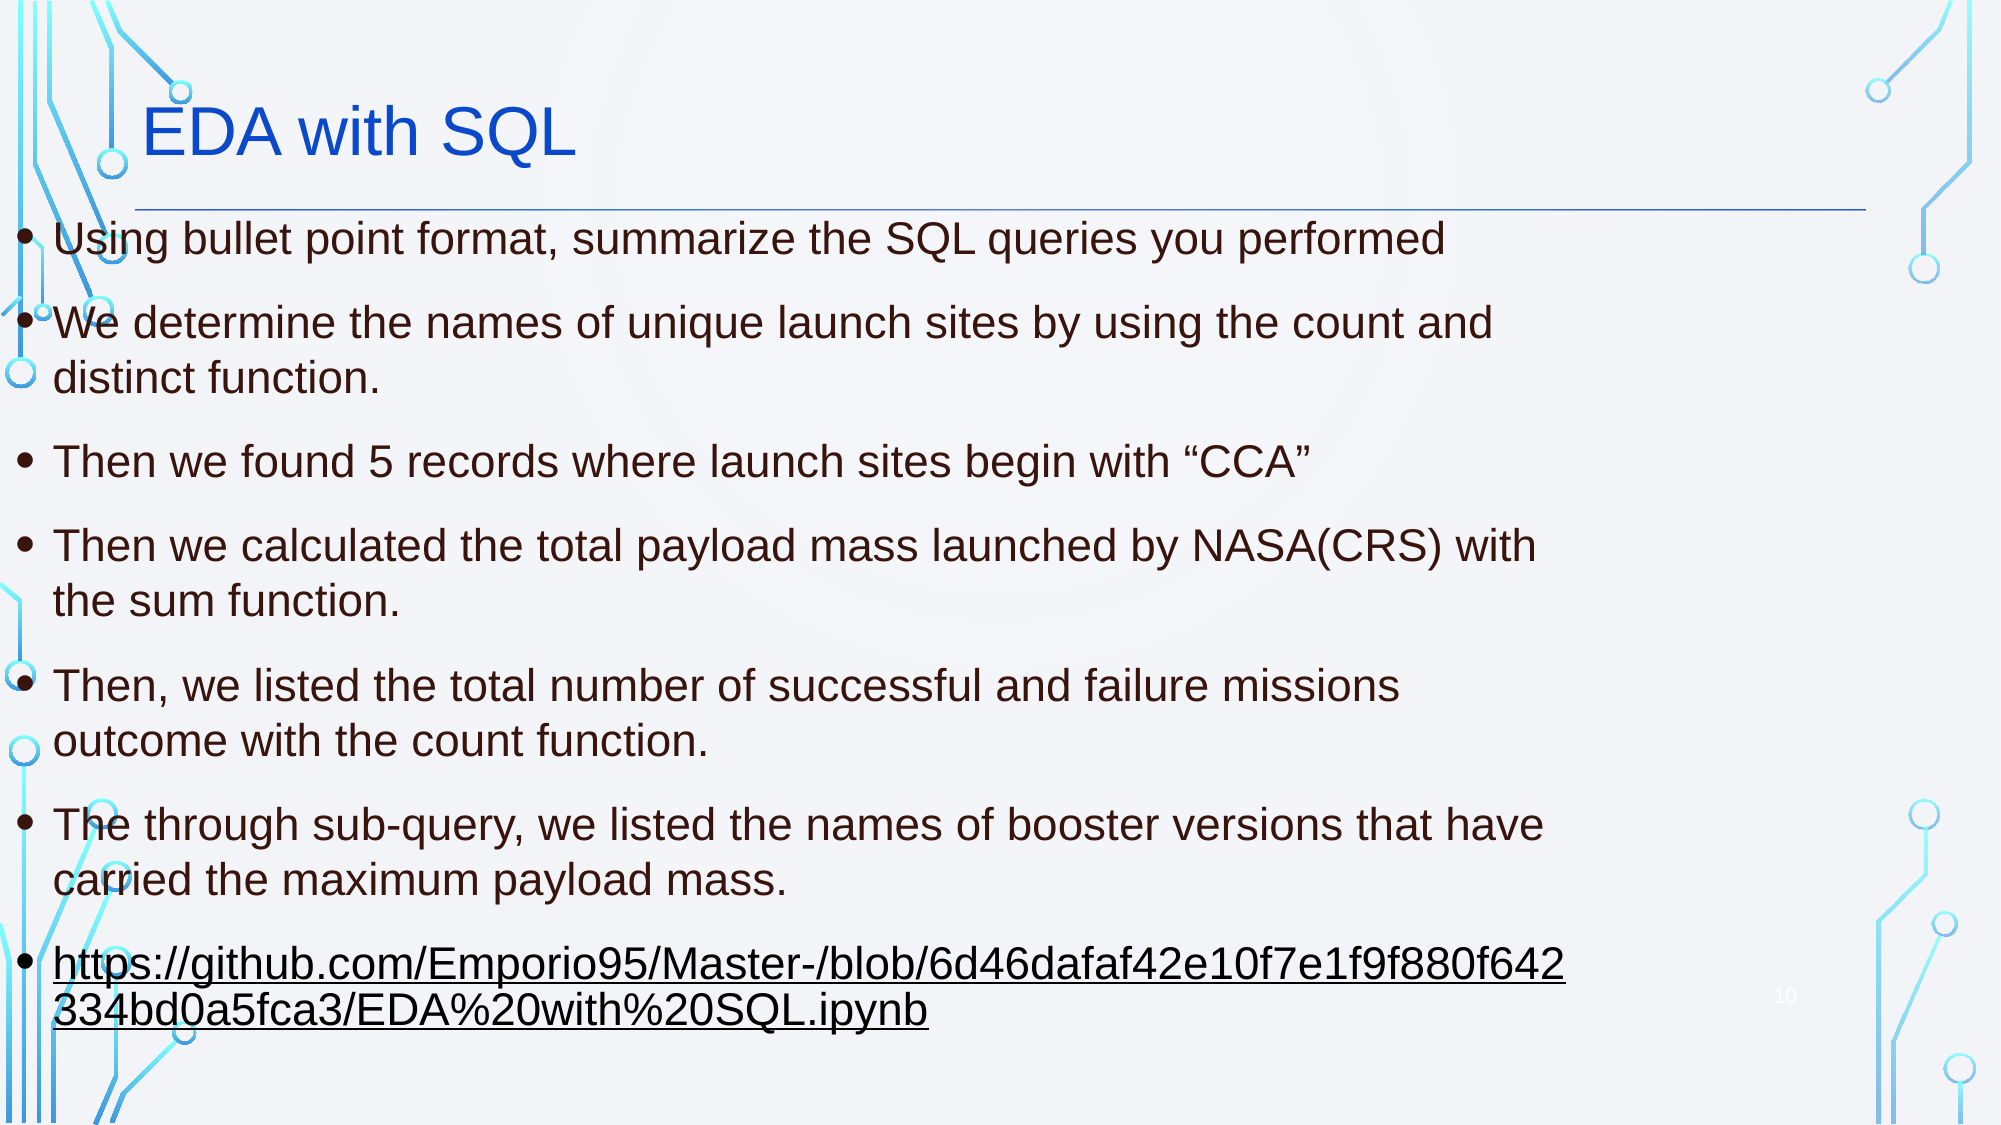

EDA with SQL
Using bullet point format, summarize the SQL queries you performed
We determine the names of unique launch sites by using the count and distinct function.
Then we found 5 records where launch sites begin with “CCA”
Then we calculated the total payload mass launched by NASA(CRS) with the sum function.
Then, we listed the total number of successful and failure missions outcome with the count function.
The through sub-query, we listed the names of booster versions that have carried the maximum payload mass.
https://github.com/Emporio95/Master-/blob/6d46dafaf42e10f7e1f9f880f642334bd0a5fca3/EDA%20with%20SQL.ipynb

10